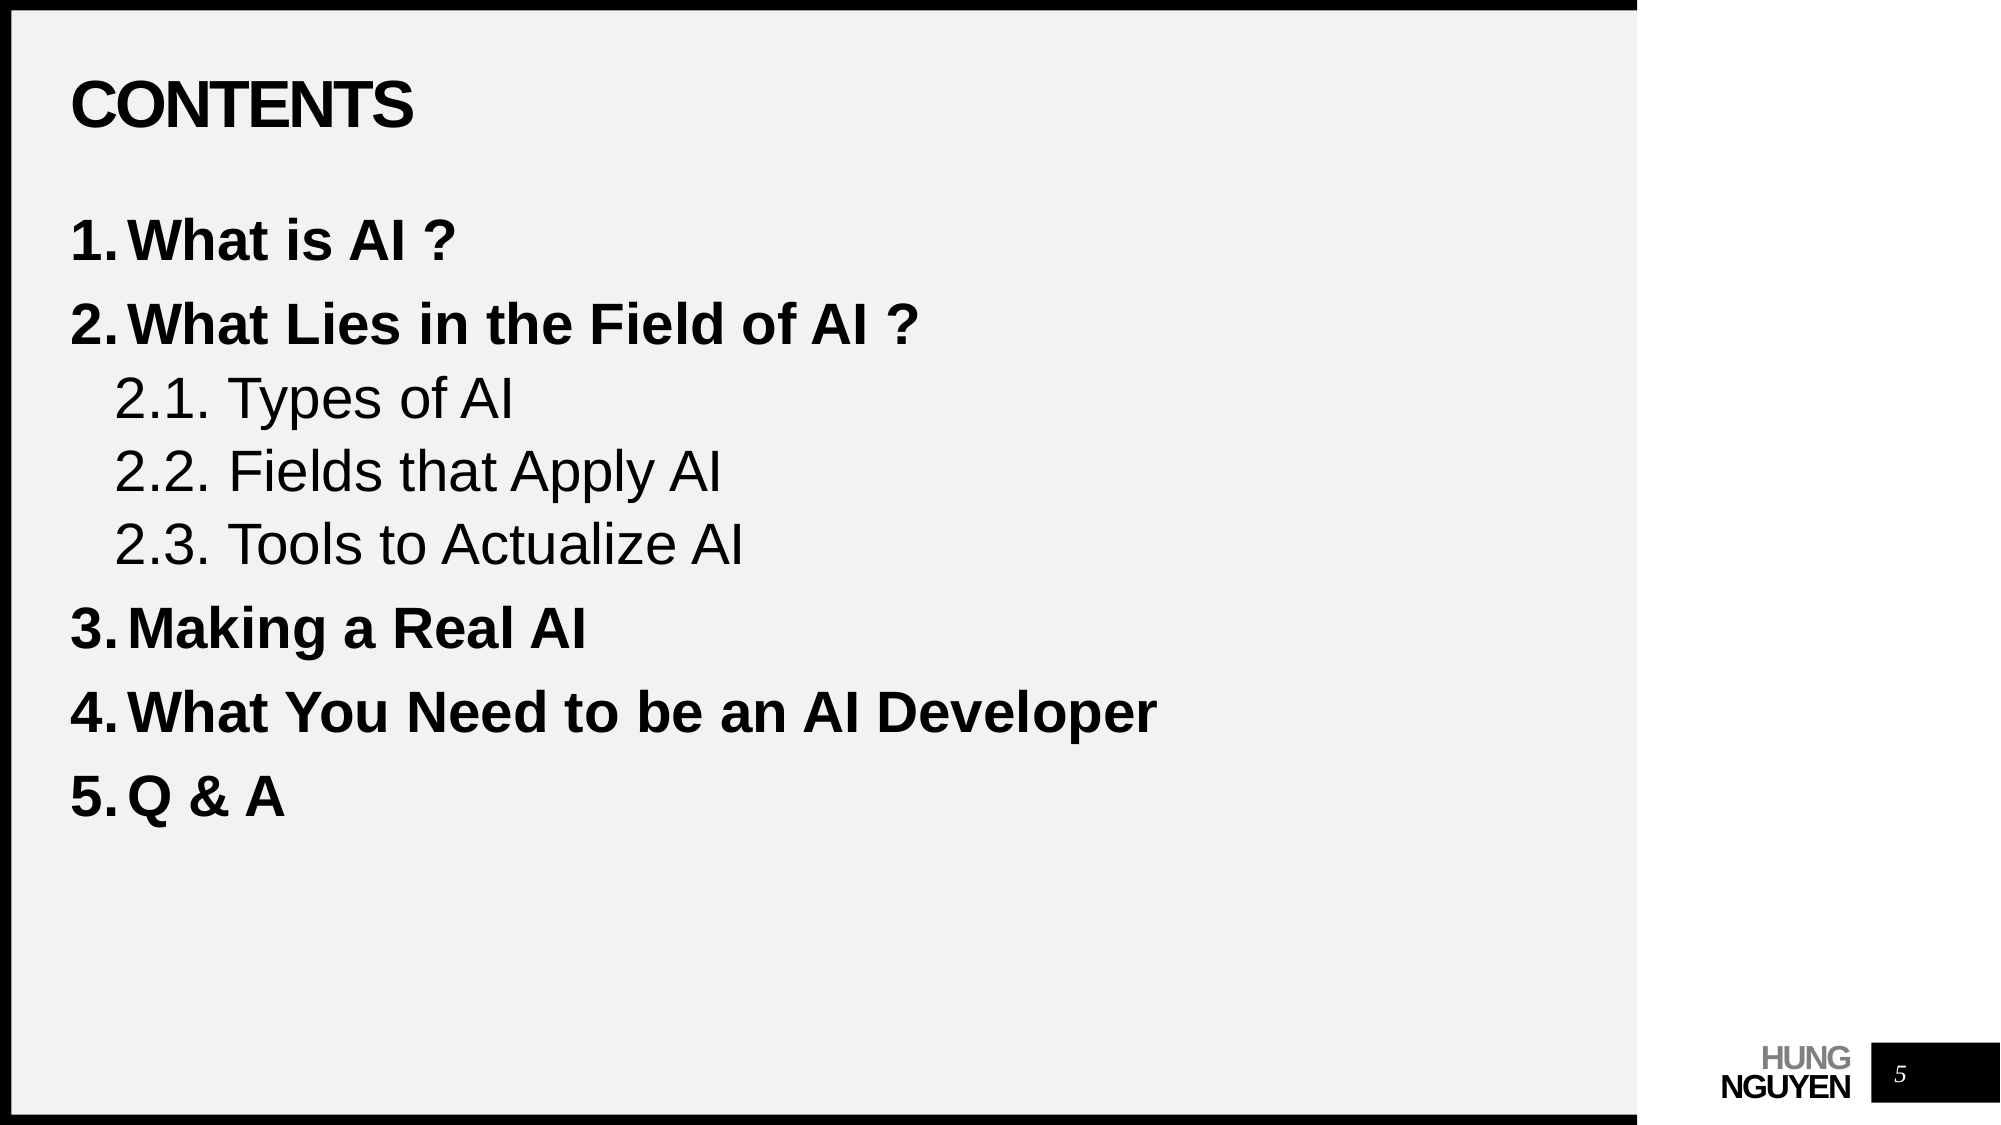

# Contents
What is AI ?
What Lies in the Field of AI ?
2.1. Types of AI
2.2. Fields that Apply AI
2.3. Tools to Actualize AI
Making a Real AI
What You Need to be an AI Developer
Q & A

5